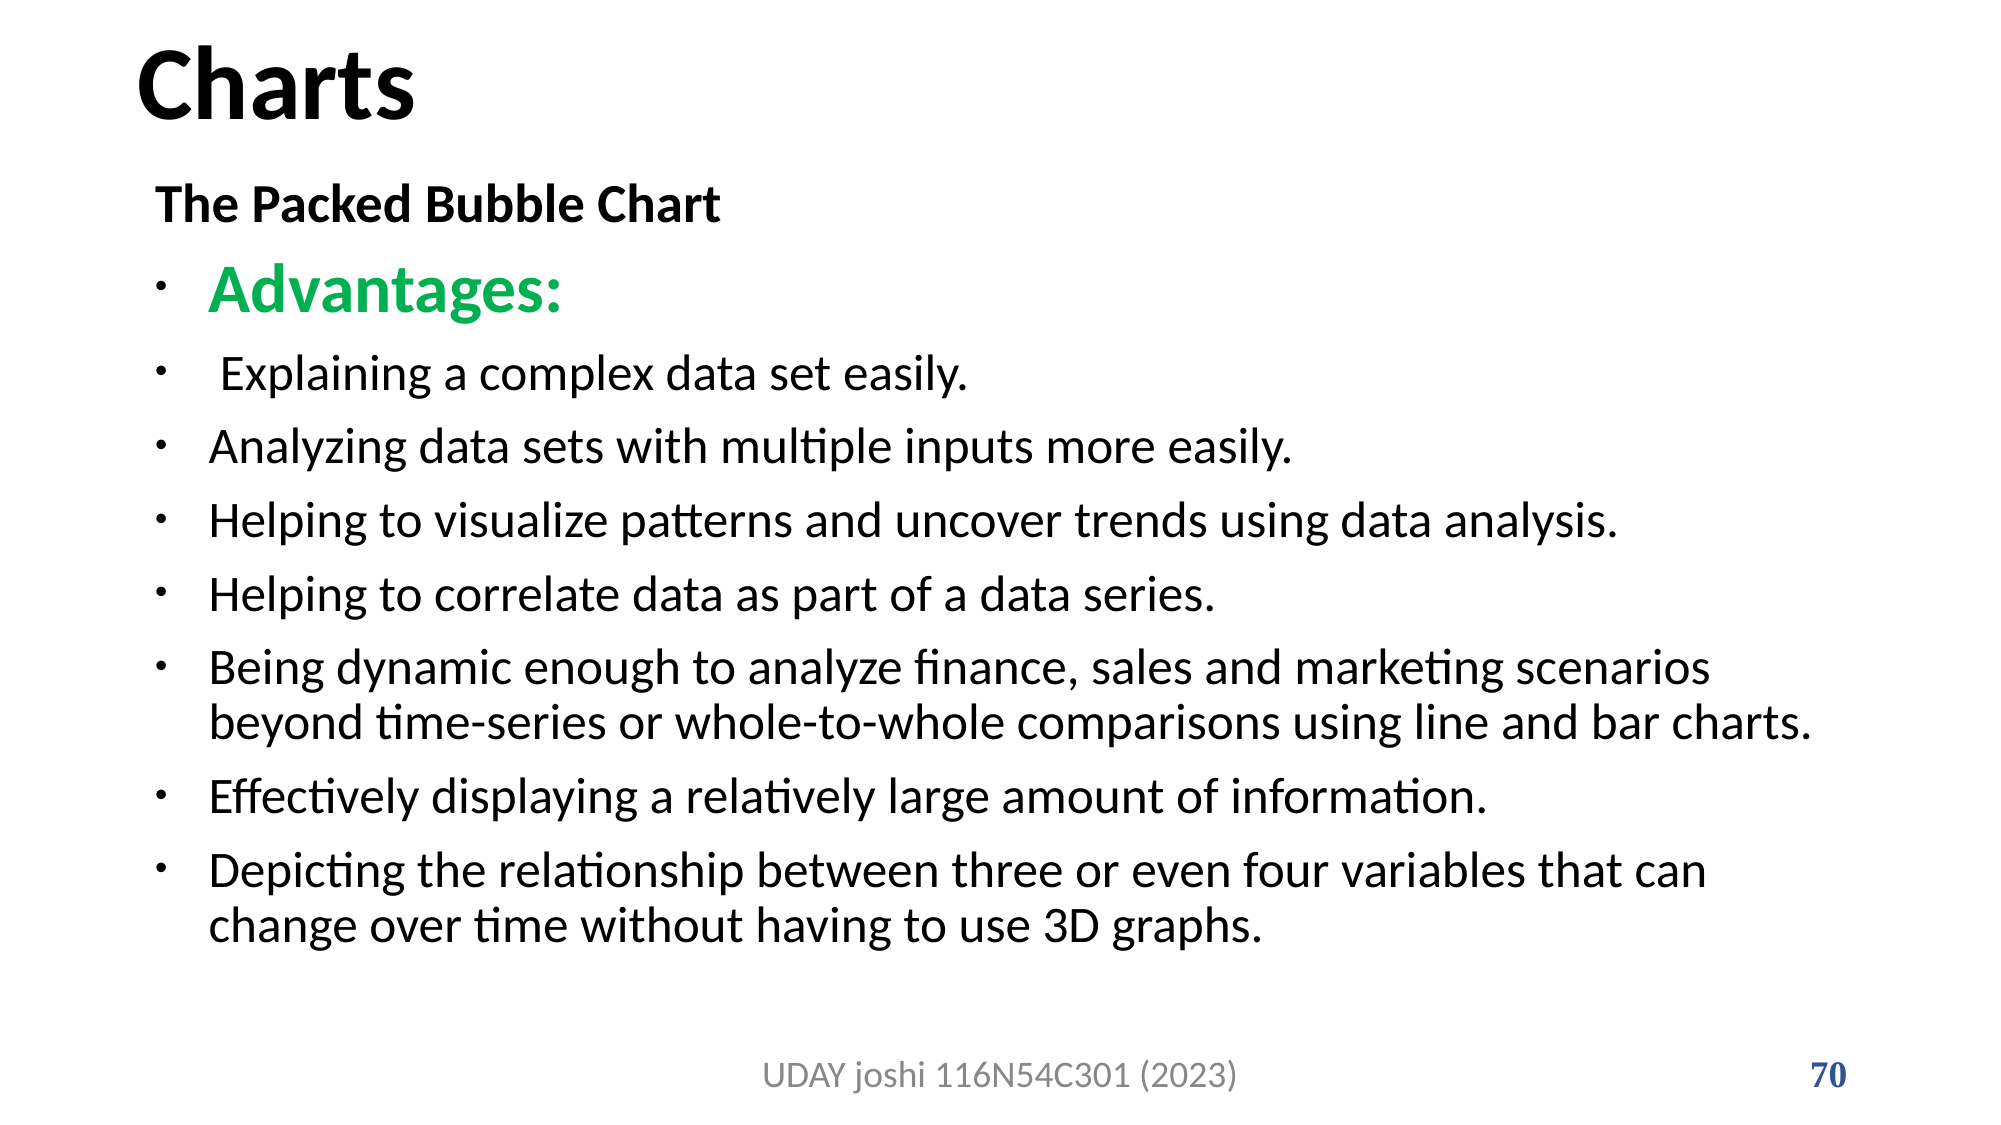

# Charts
The Packed Bubble Chart
Advantages:
 Explaining a complex data set easily.
Analyzing data sets with multiple inputs more easily.
Helping to visualize patterns and uncover trends using data analysis.
Helping to correlate data as part of a data series.
Being dynamic enough to analyze finance, sales and marketing scenarios beyond time-series or whole-to-whole comparisons using line and bar charts.
Effectively displaying a relatively large amount of information.
Depicting the relationship between three or even four variables that can change over time without having to use 3D graphs.

UDAY joshi 116N54C301 (2023)
70